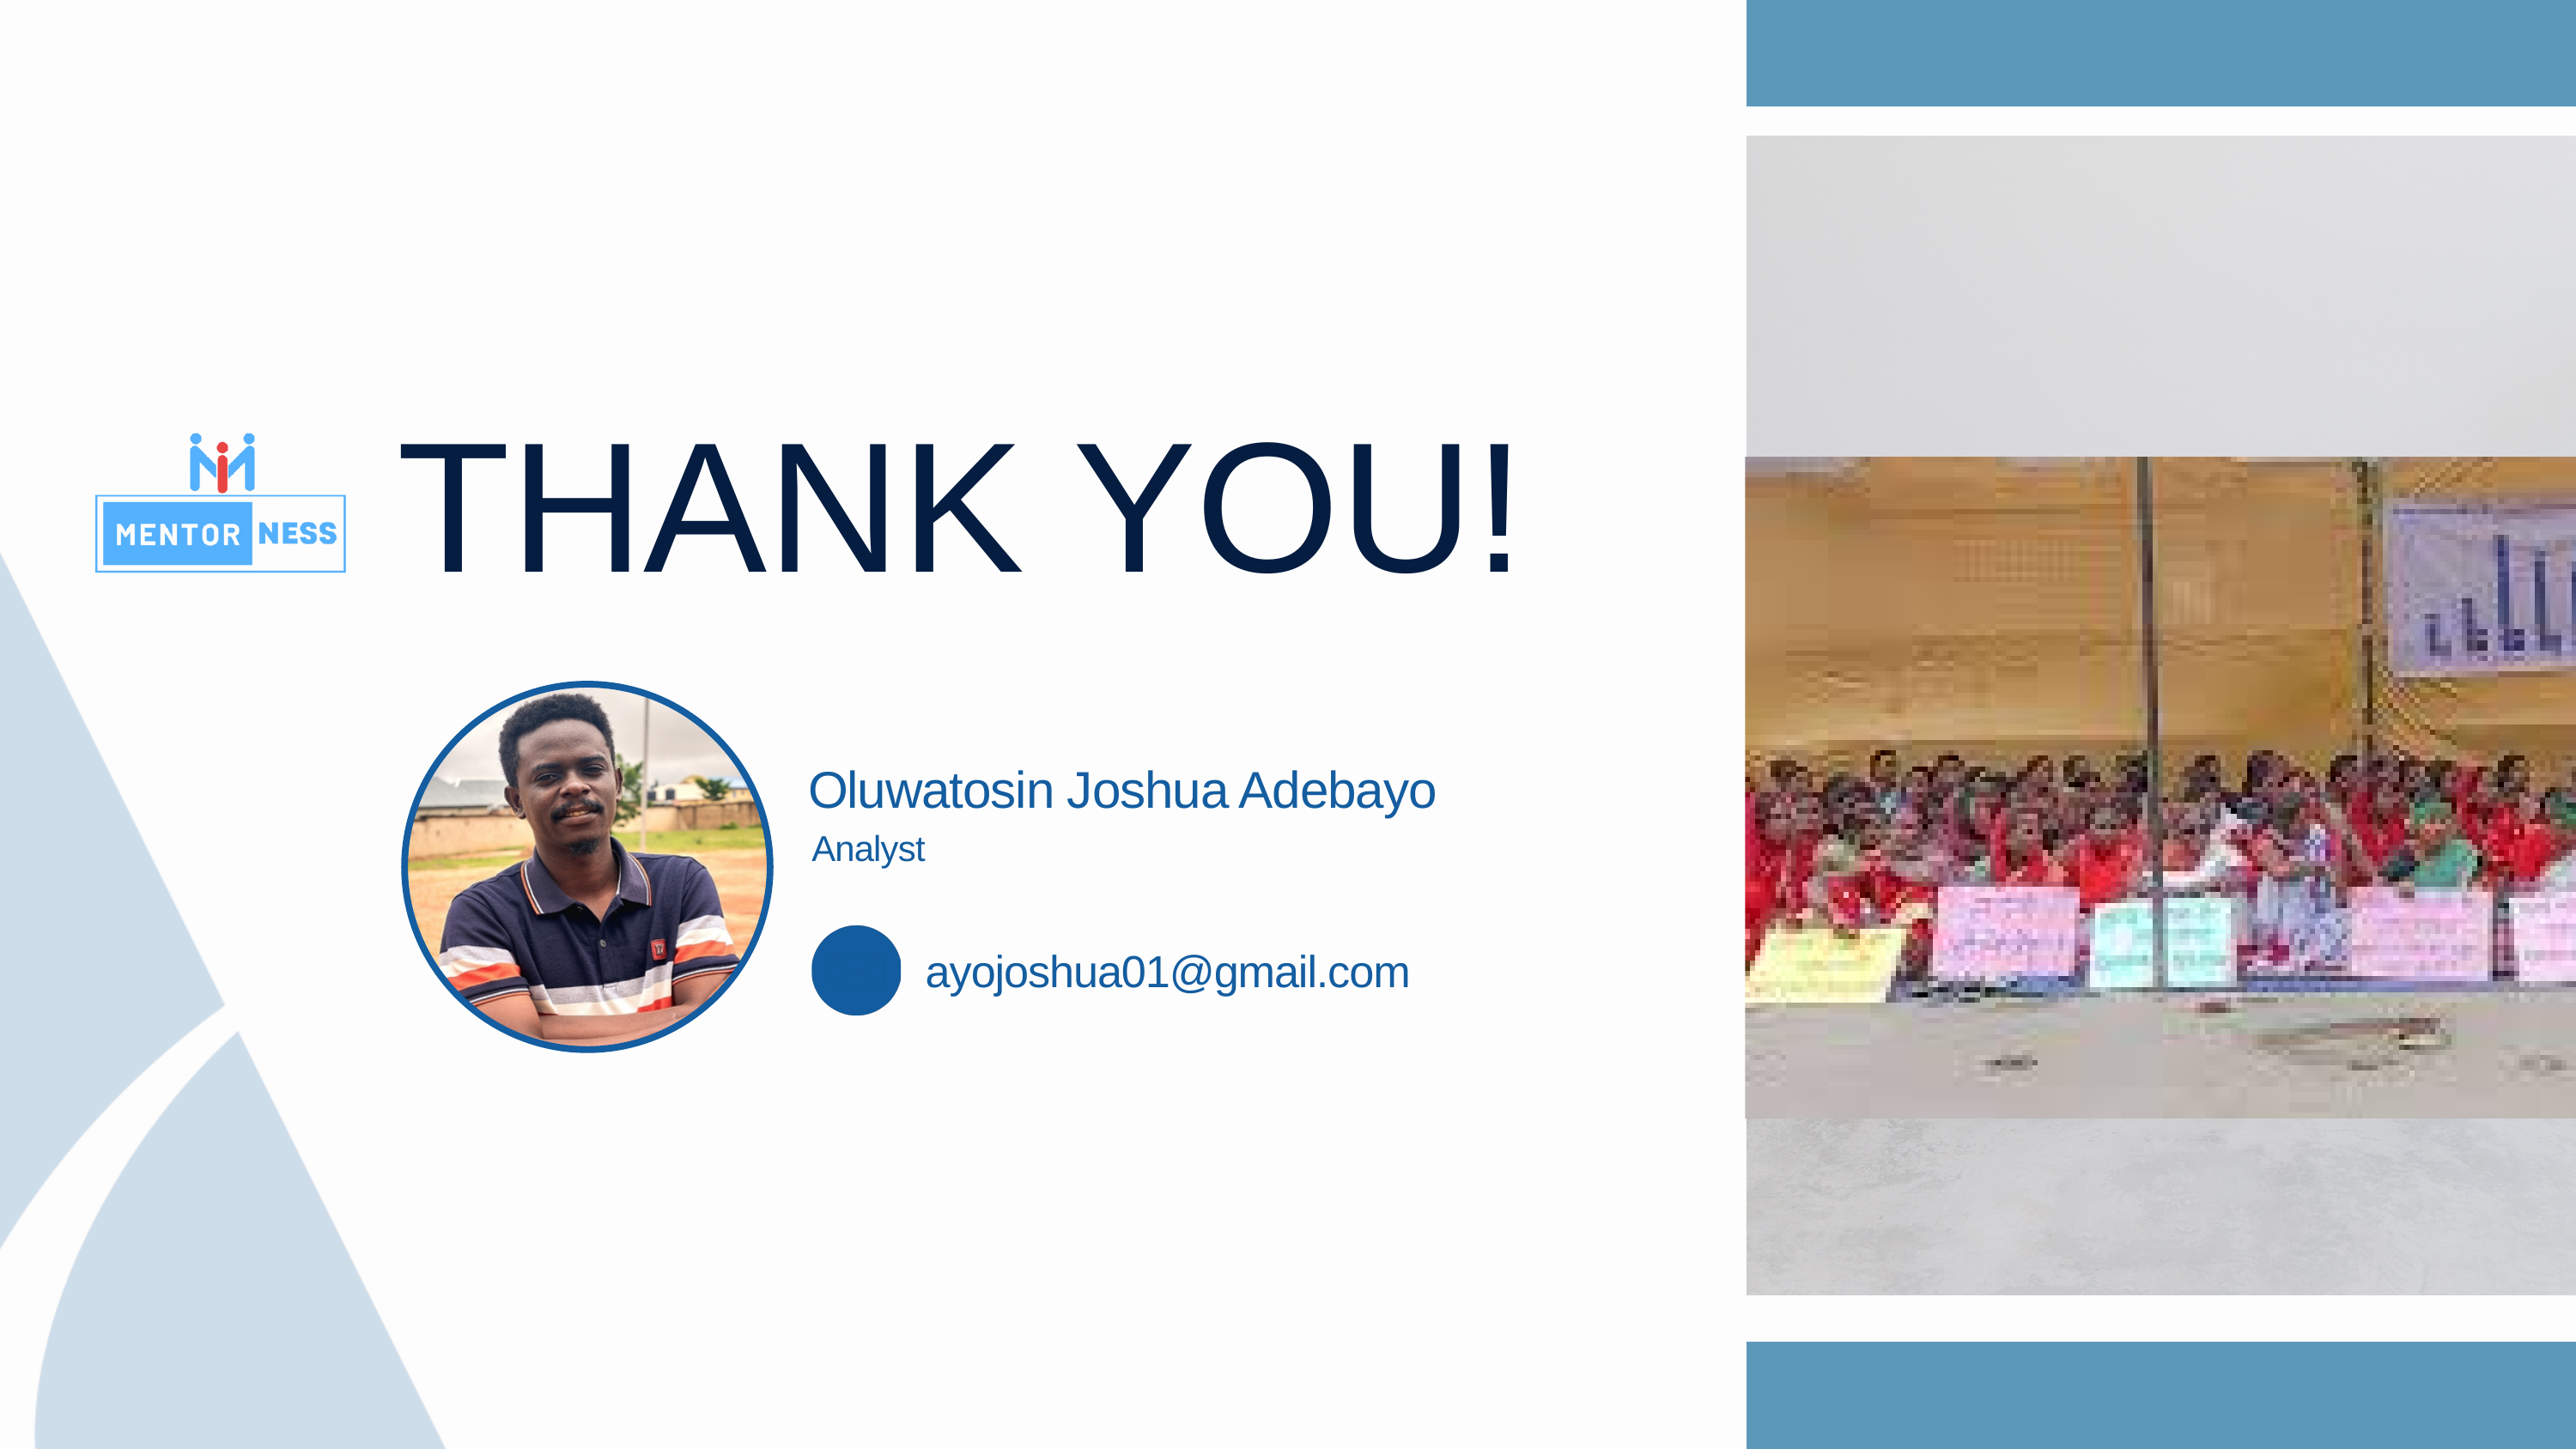

THANK YOU!

Oluwatosin Joshua Adebayo
Analyst

ayojoshua01@gmail.com